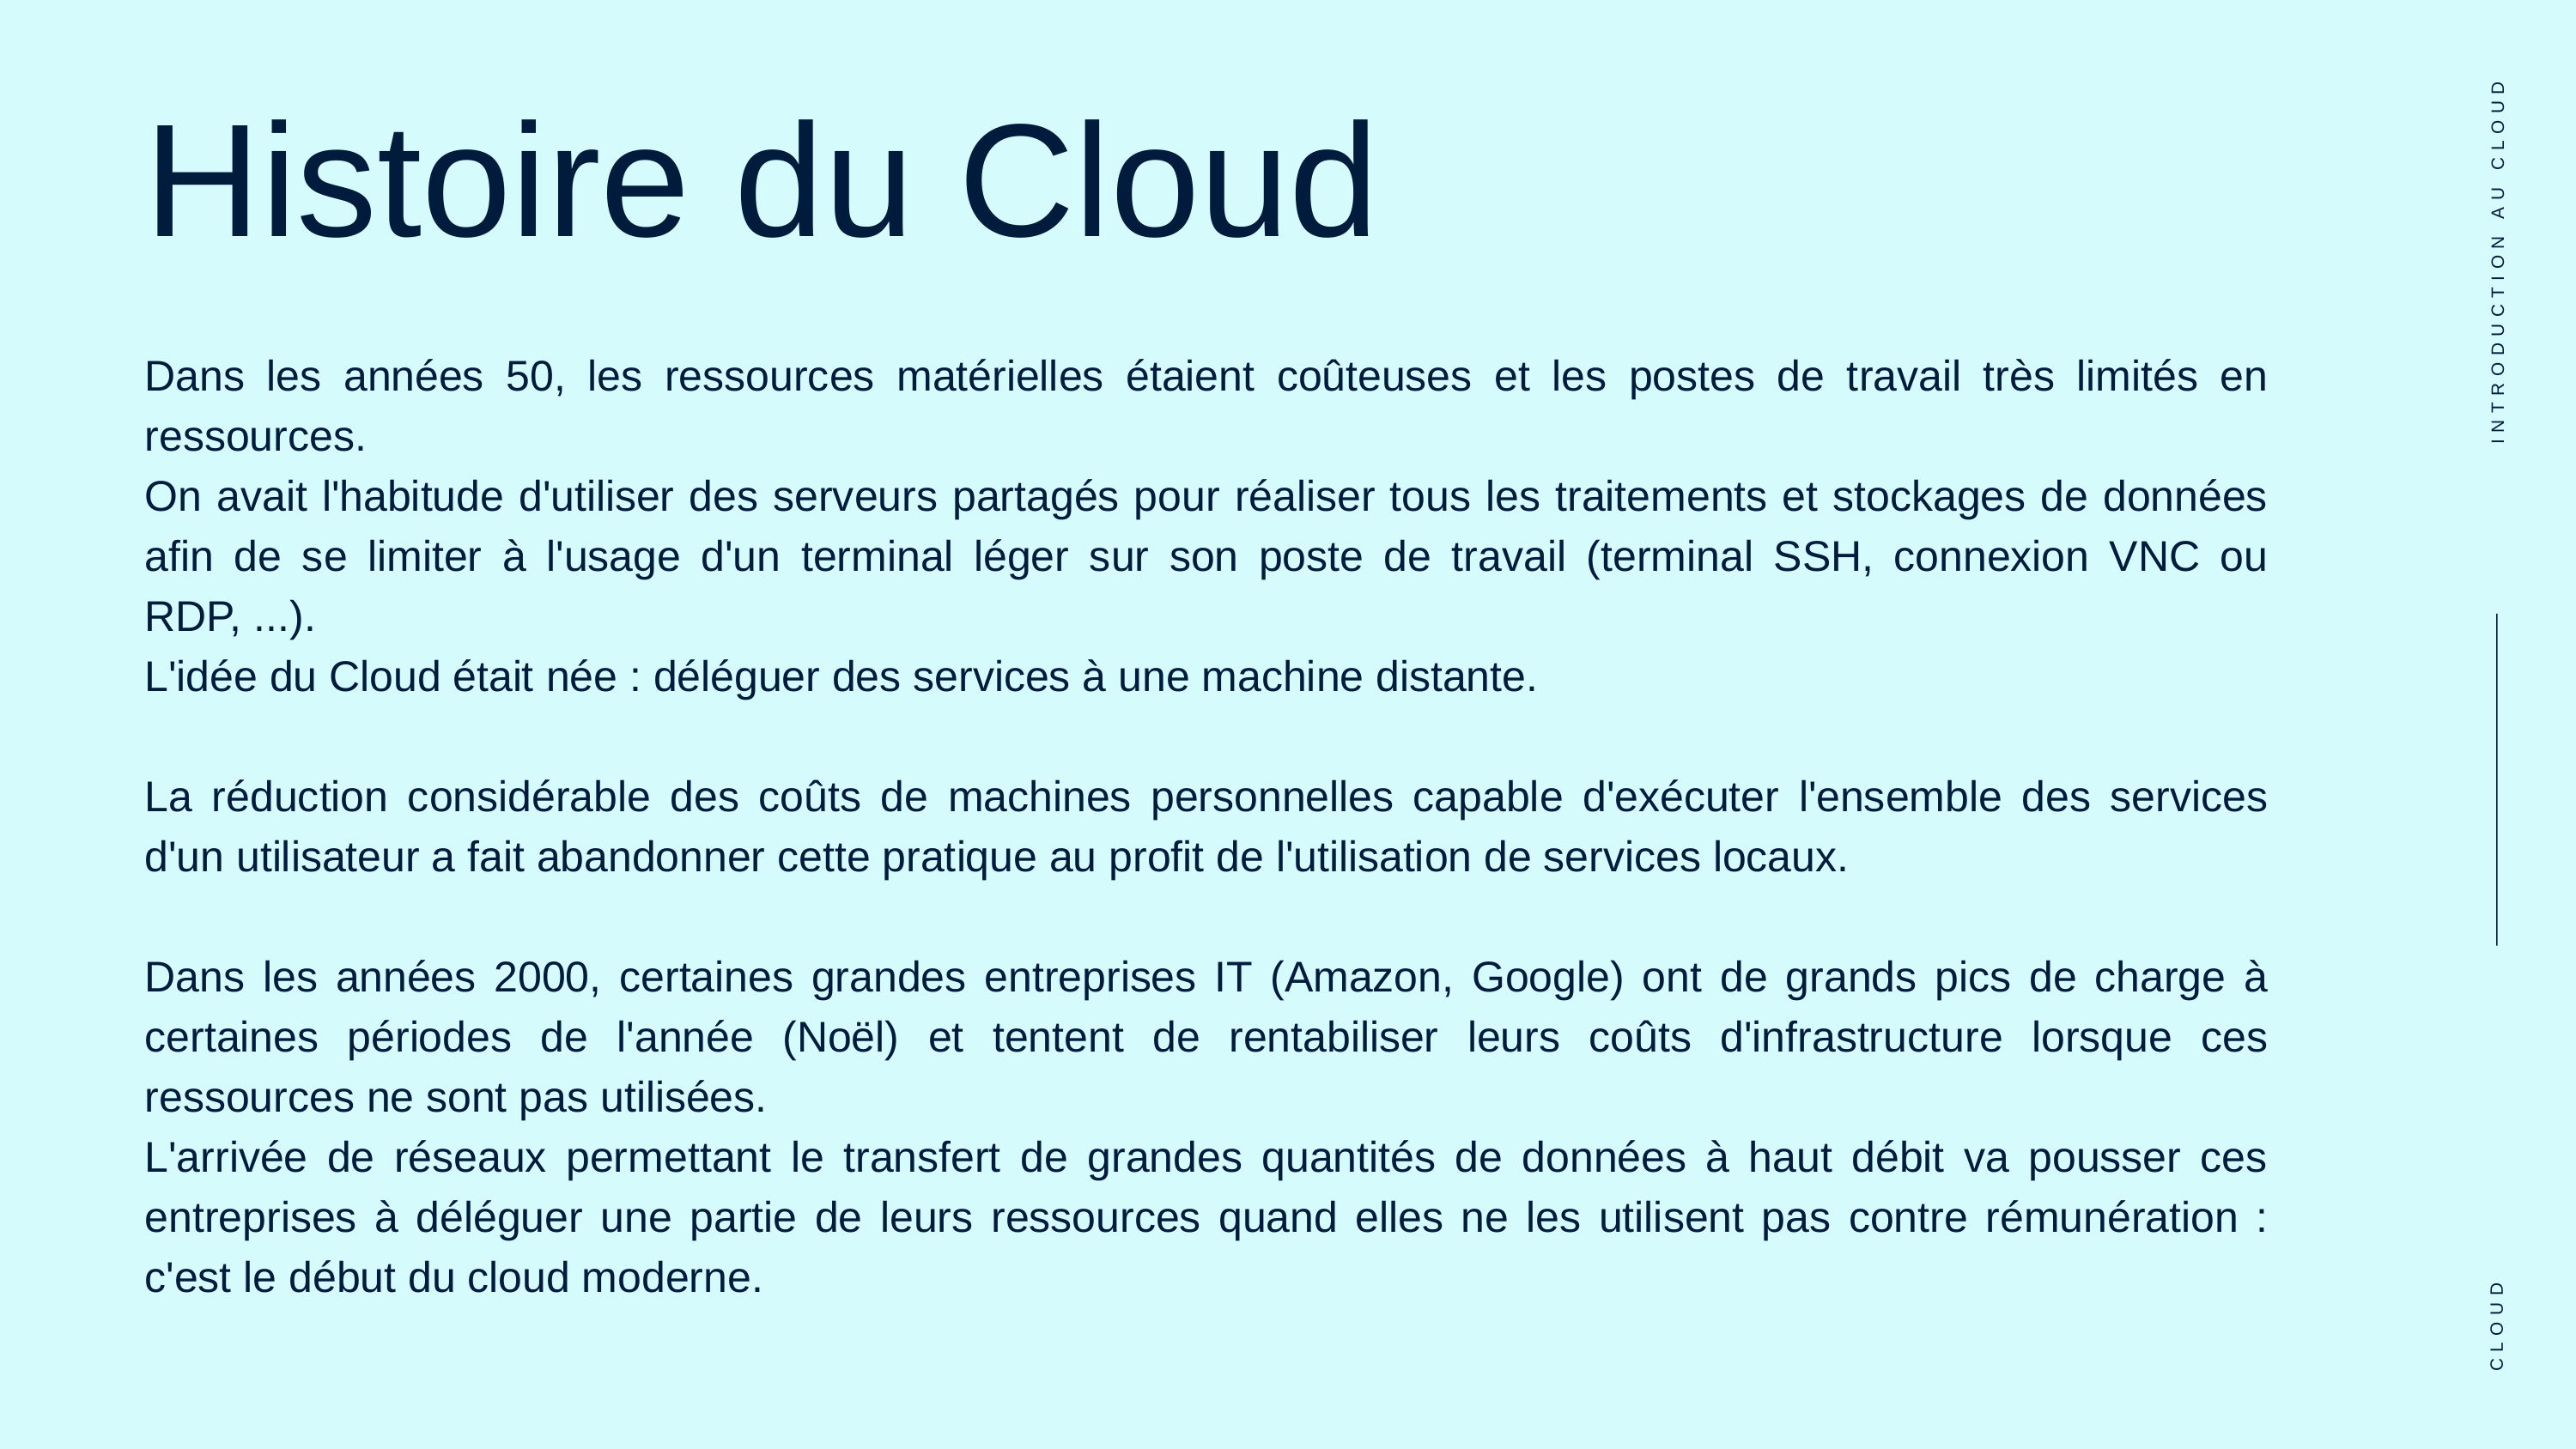

Histoire du Cloud
INTRODUCTION AU CLOUD
Dans les années 50, les ressources matérielles étaient coûteuses et les postes de travail très limités en ressources.
On avait l'habitude d'utiliser des serveurs partagés pour réaliser tous les traitements et stockages de données afin de se limiter à l'usage d'un terminal léger sur son poste de travail (terminal SSH, connexion VNC ou RDP, ...).
L'idée du Cloud était née : déléguer des services à une machine distante.

La réduction considérable des coûts de machines personnelles capable d'exécuter l'ensemble des services d'un utilisateur a fait abandonner cette pratique au profit de l'utilisation de services locaux.

Dans les années 2000, certaines grandes entreprises IT (Amazon, Google) ont de grands pics de charge à certaines périodes de l'année (Noël) et tentent de rentabiliser leurs coûts d'infrastructure lorsque ces ressources ne sont pas utilisées.
L'arrivée de réseaux permettant le transfert de grandes quantités de données à haut débit va pousser ces entreprises à déléguer une partie de leurs ressources quand elles ne les utilisent pas contre rémunération : c'est le début du cloud moderne.

CLOUD